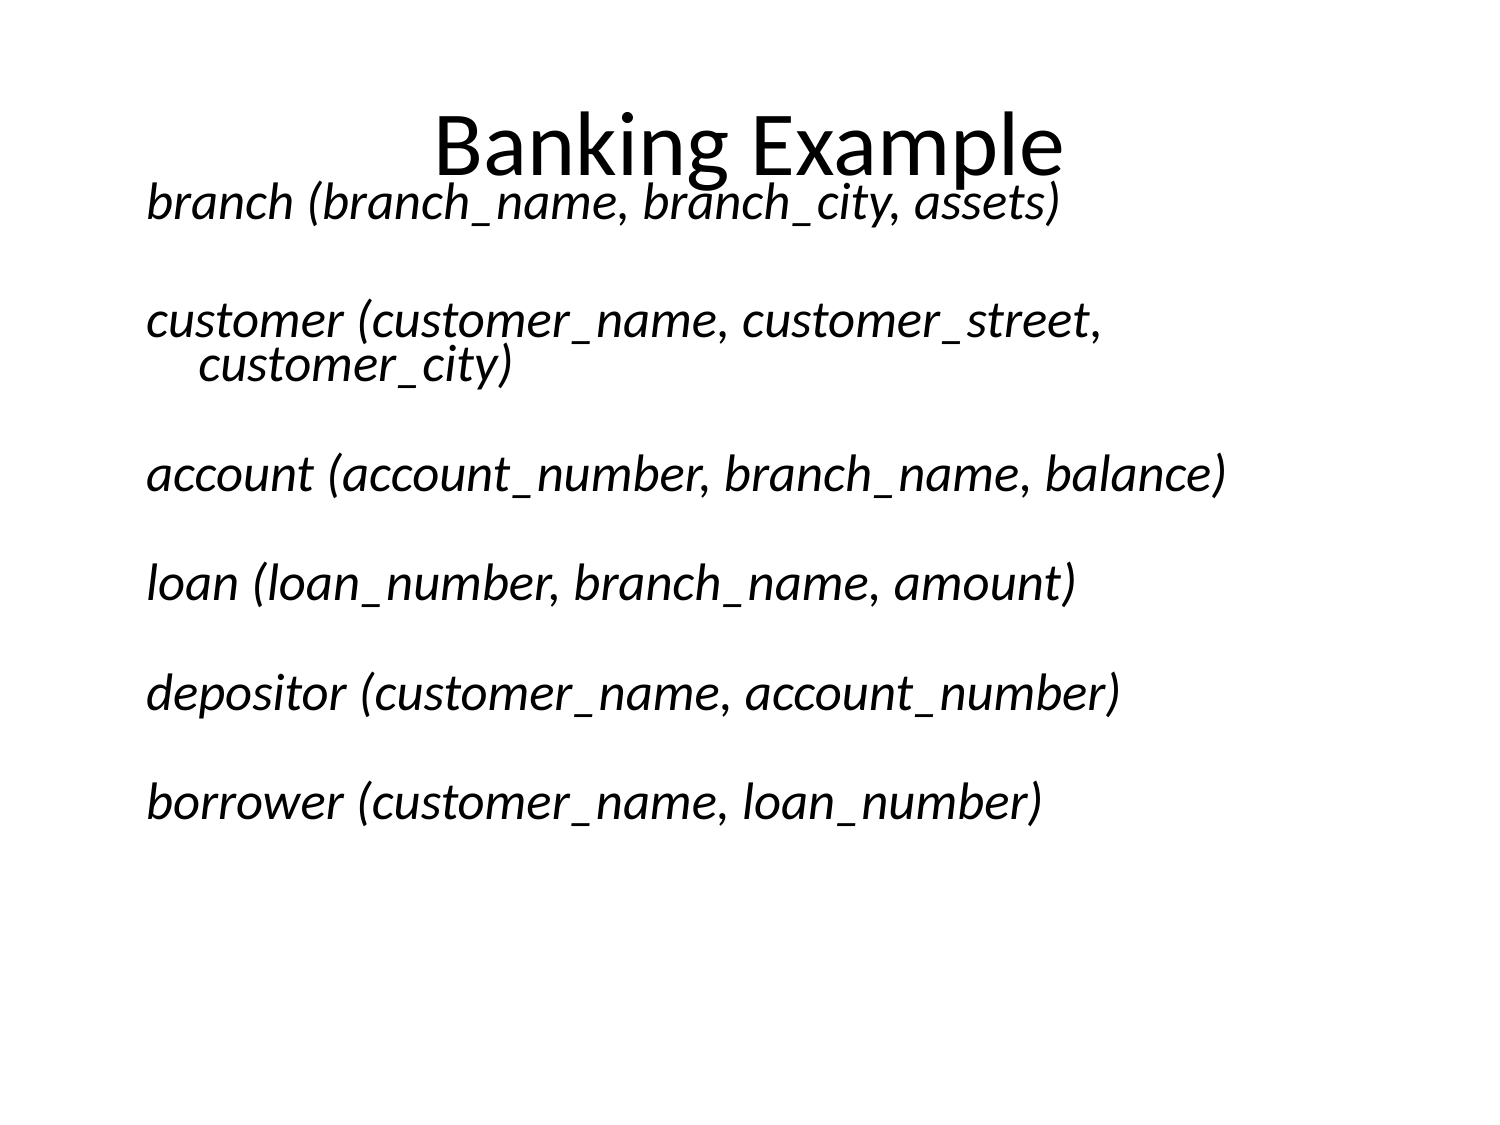

# Banking Example
branch (branch_name, branch_city, assets)
customer (customer_name, customer_street, customer_city)

account (account_number, branch_name, balance)

loan (loan_number, branch_name, amount)

depositor (customer_name, account_number)

borrower (customer_name, loan_number)